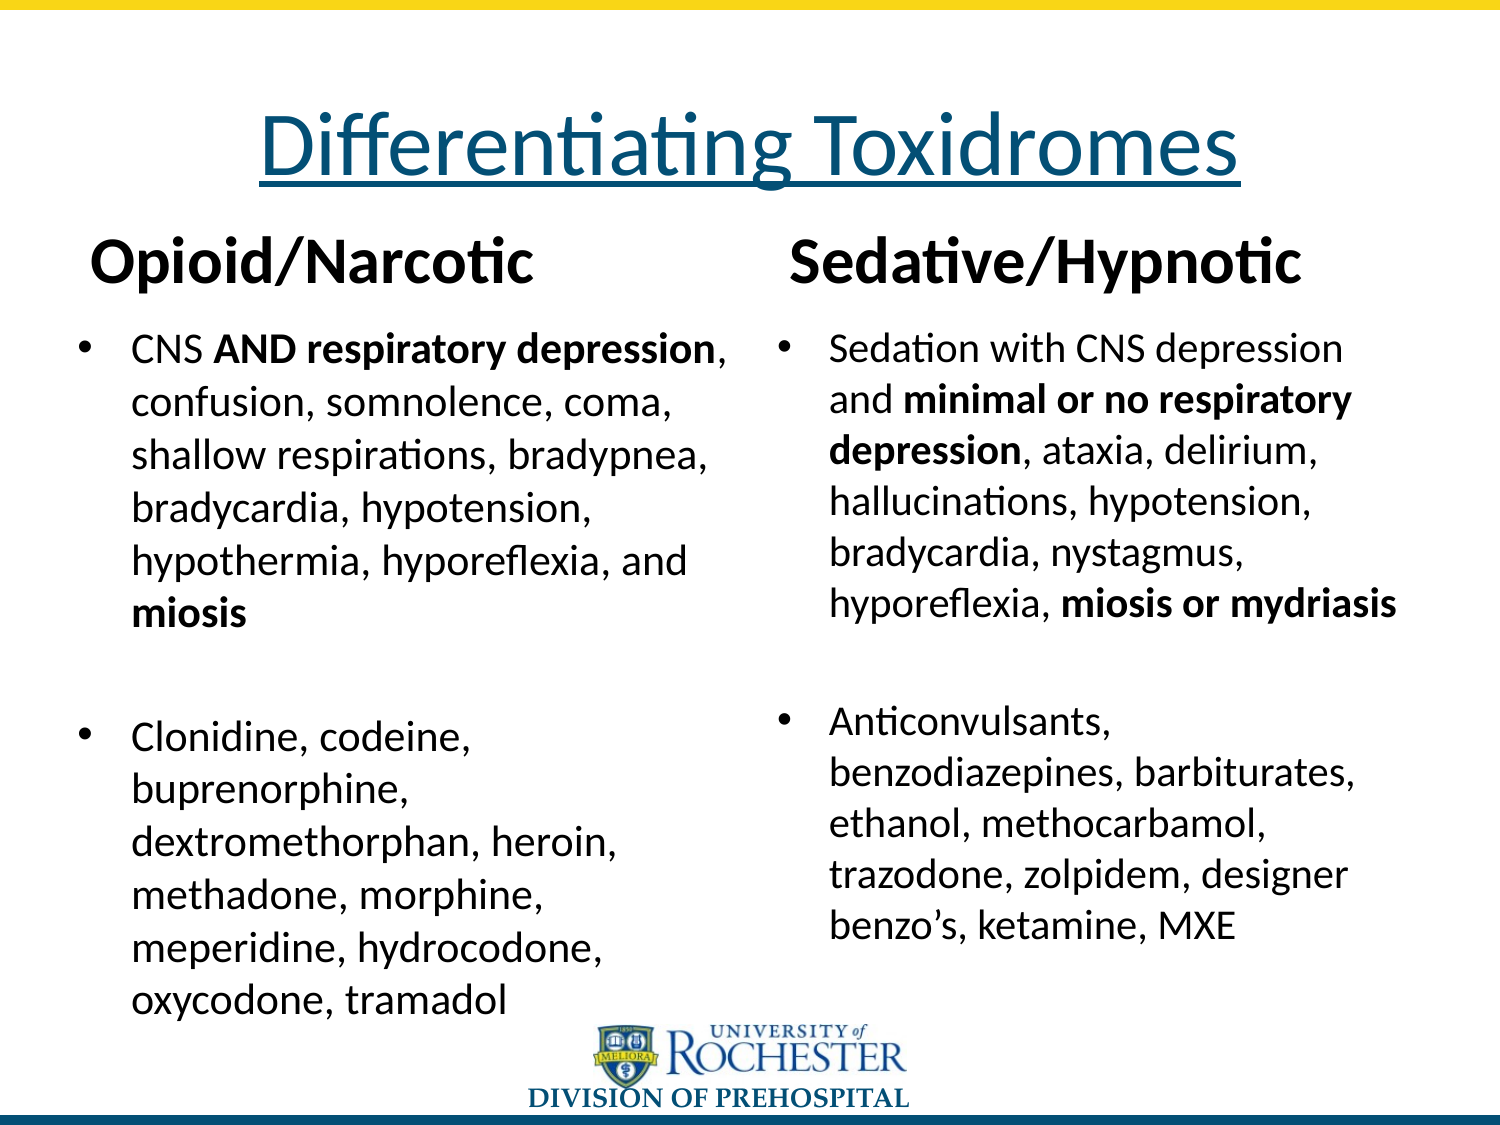

# Differentiating Toxidromes
Opioid/Narcotic
Sedative/Hypnotic
CNS AND respiratory depression, confusion, somnolence, coma, shallow respirations, bradypnea, bradycardia, hypotension, hypothermia, hyporeflexia, and miosis

Clonidine, codeine, buprenorphine, dextromethorphan, heroin, methadone, morphine, meperidine, hydrocodone, oxycodone, tramadol
Sedation with CNS depression and minimal or no respiratory depression, ataxia, delirium, hallucinations, hypotension, bradycardia, nystagmus, hyporeflexia, miosis or mydriasis

Anticonvulsants, benzodiazepines, barbiturates, ethanol, methocarbamol, trazodone, zolpidem, designer benzo’s, ketamine, MXE